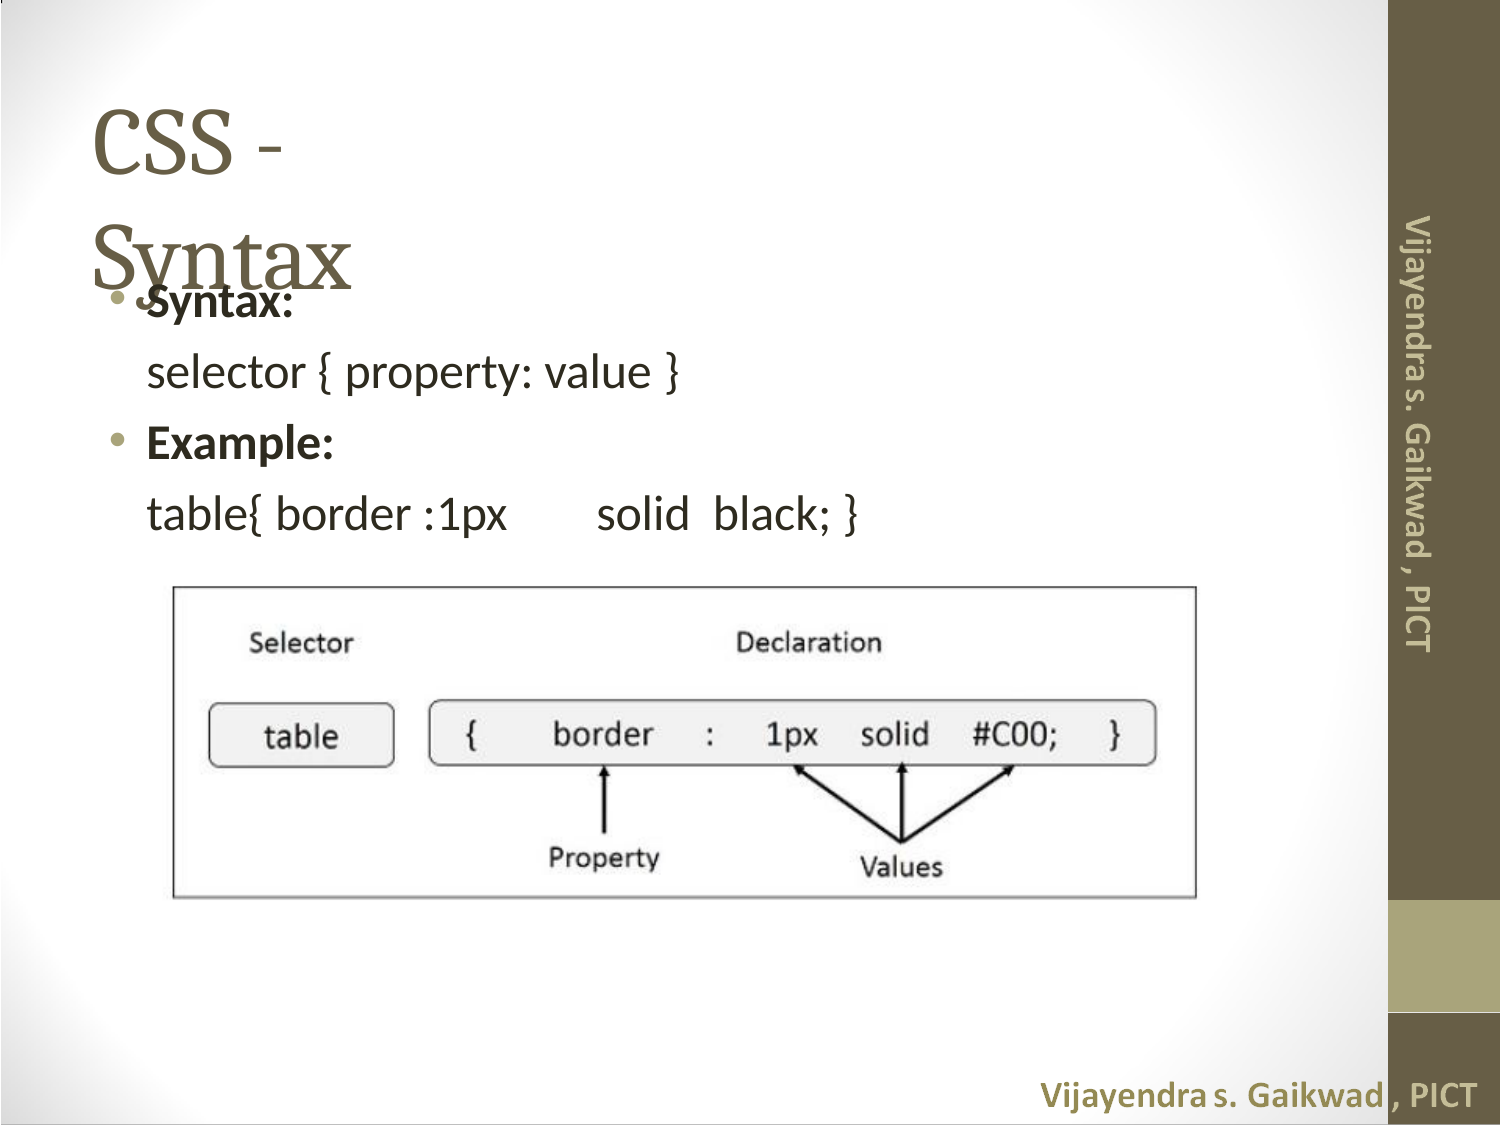

# CSS - Syntax
Syntax:
	selector { property: value }
Example:
	table{ border :1px	solid  black; }